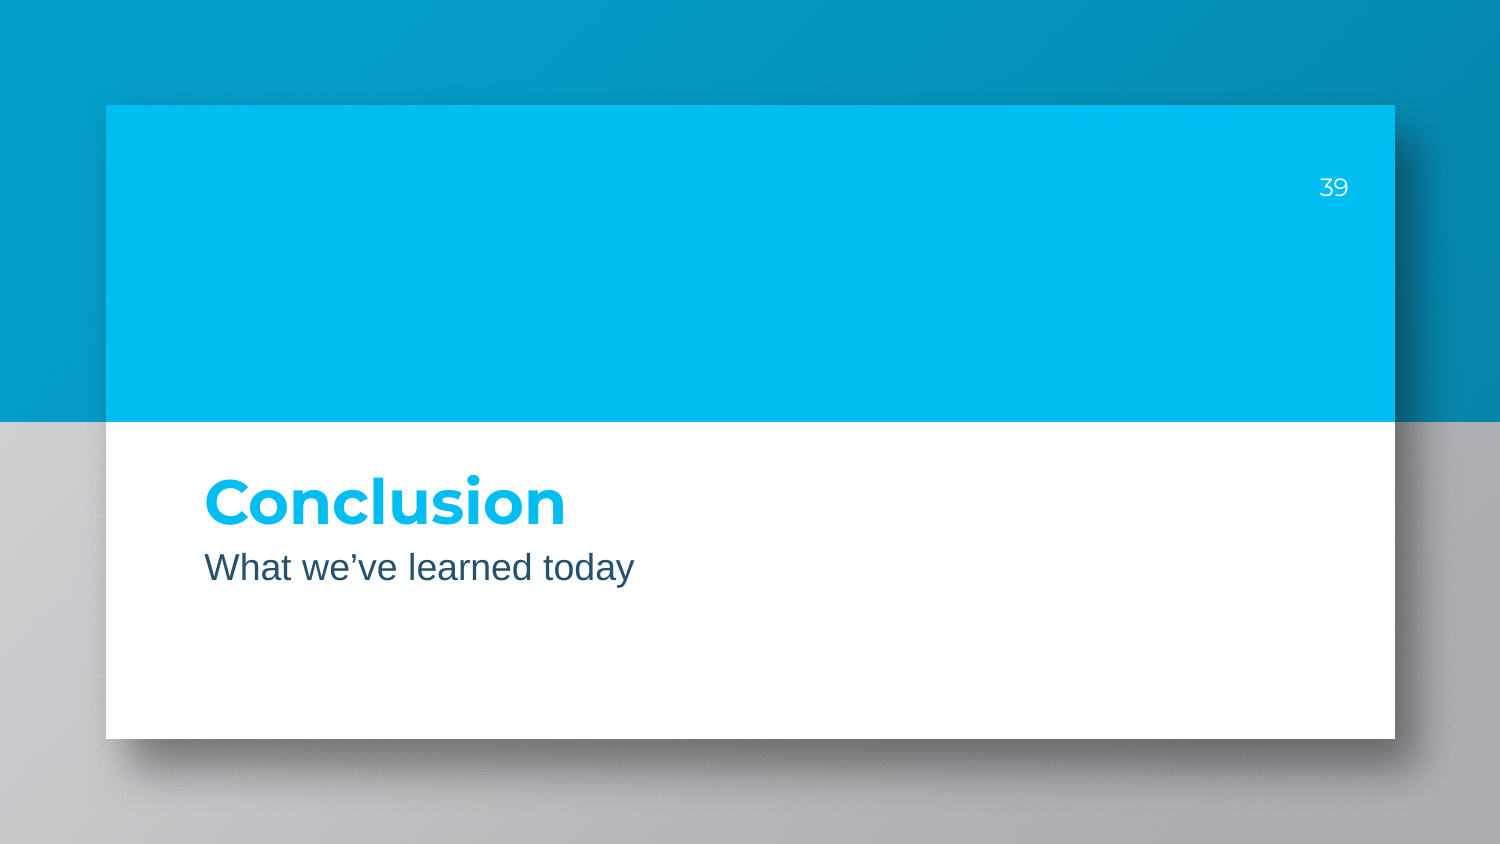

39

# Conclusion
What we’ve learned today